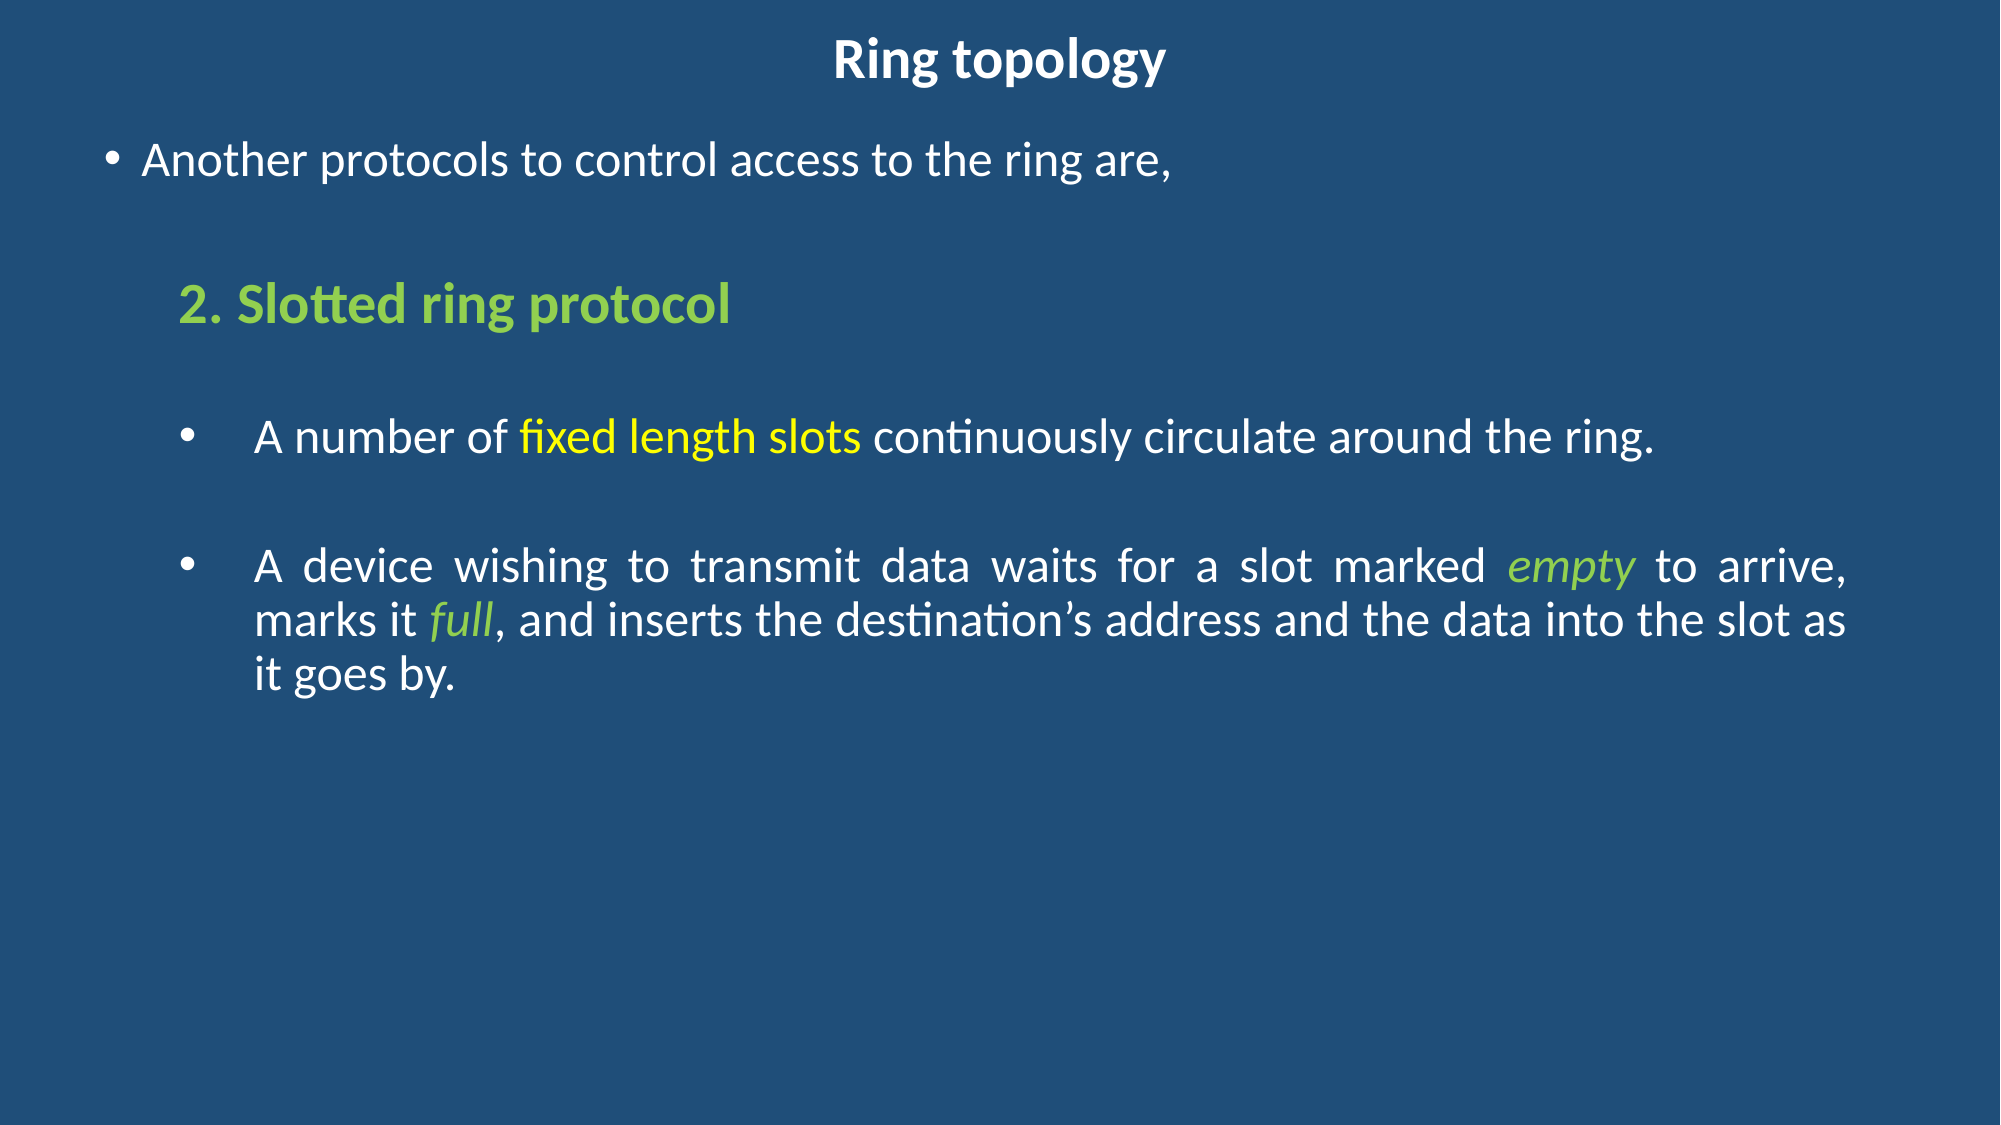

# Ring topology
Another protocols to control access to the ring are,

2. Slotted ring protocol

A number of fixed length slots continuously circulate around the ring.

A device wishing to transmit data waits for a slot marked empty to arrive, marks it full, and inserts the destination’s address and the data into the slot as it goes by.